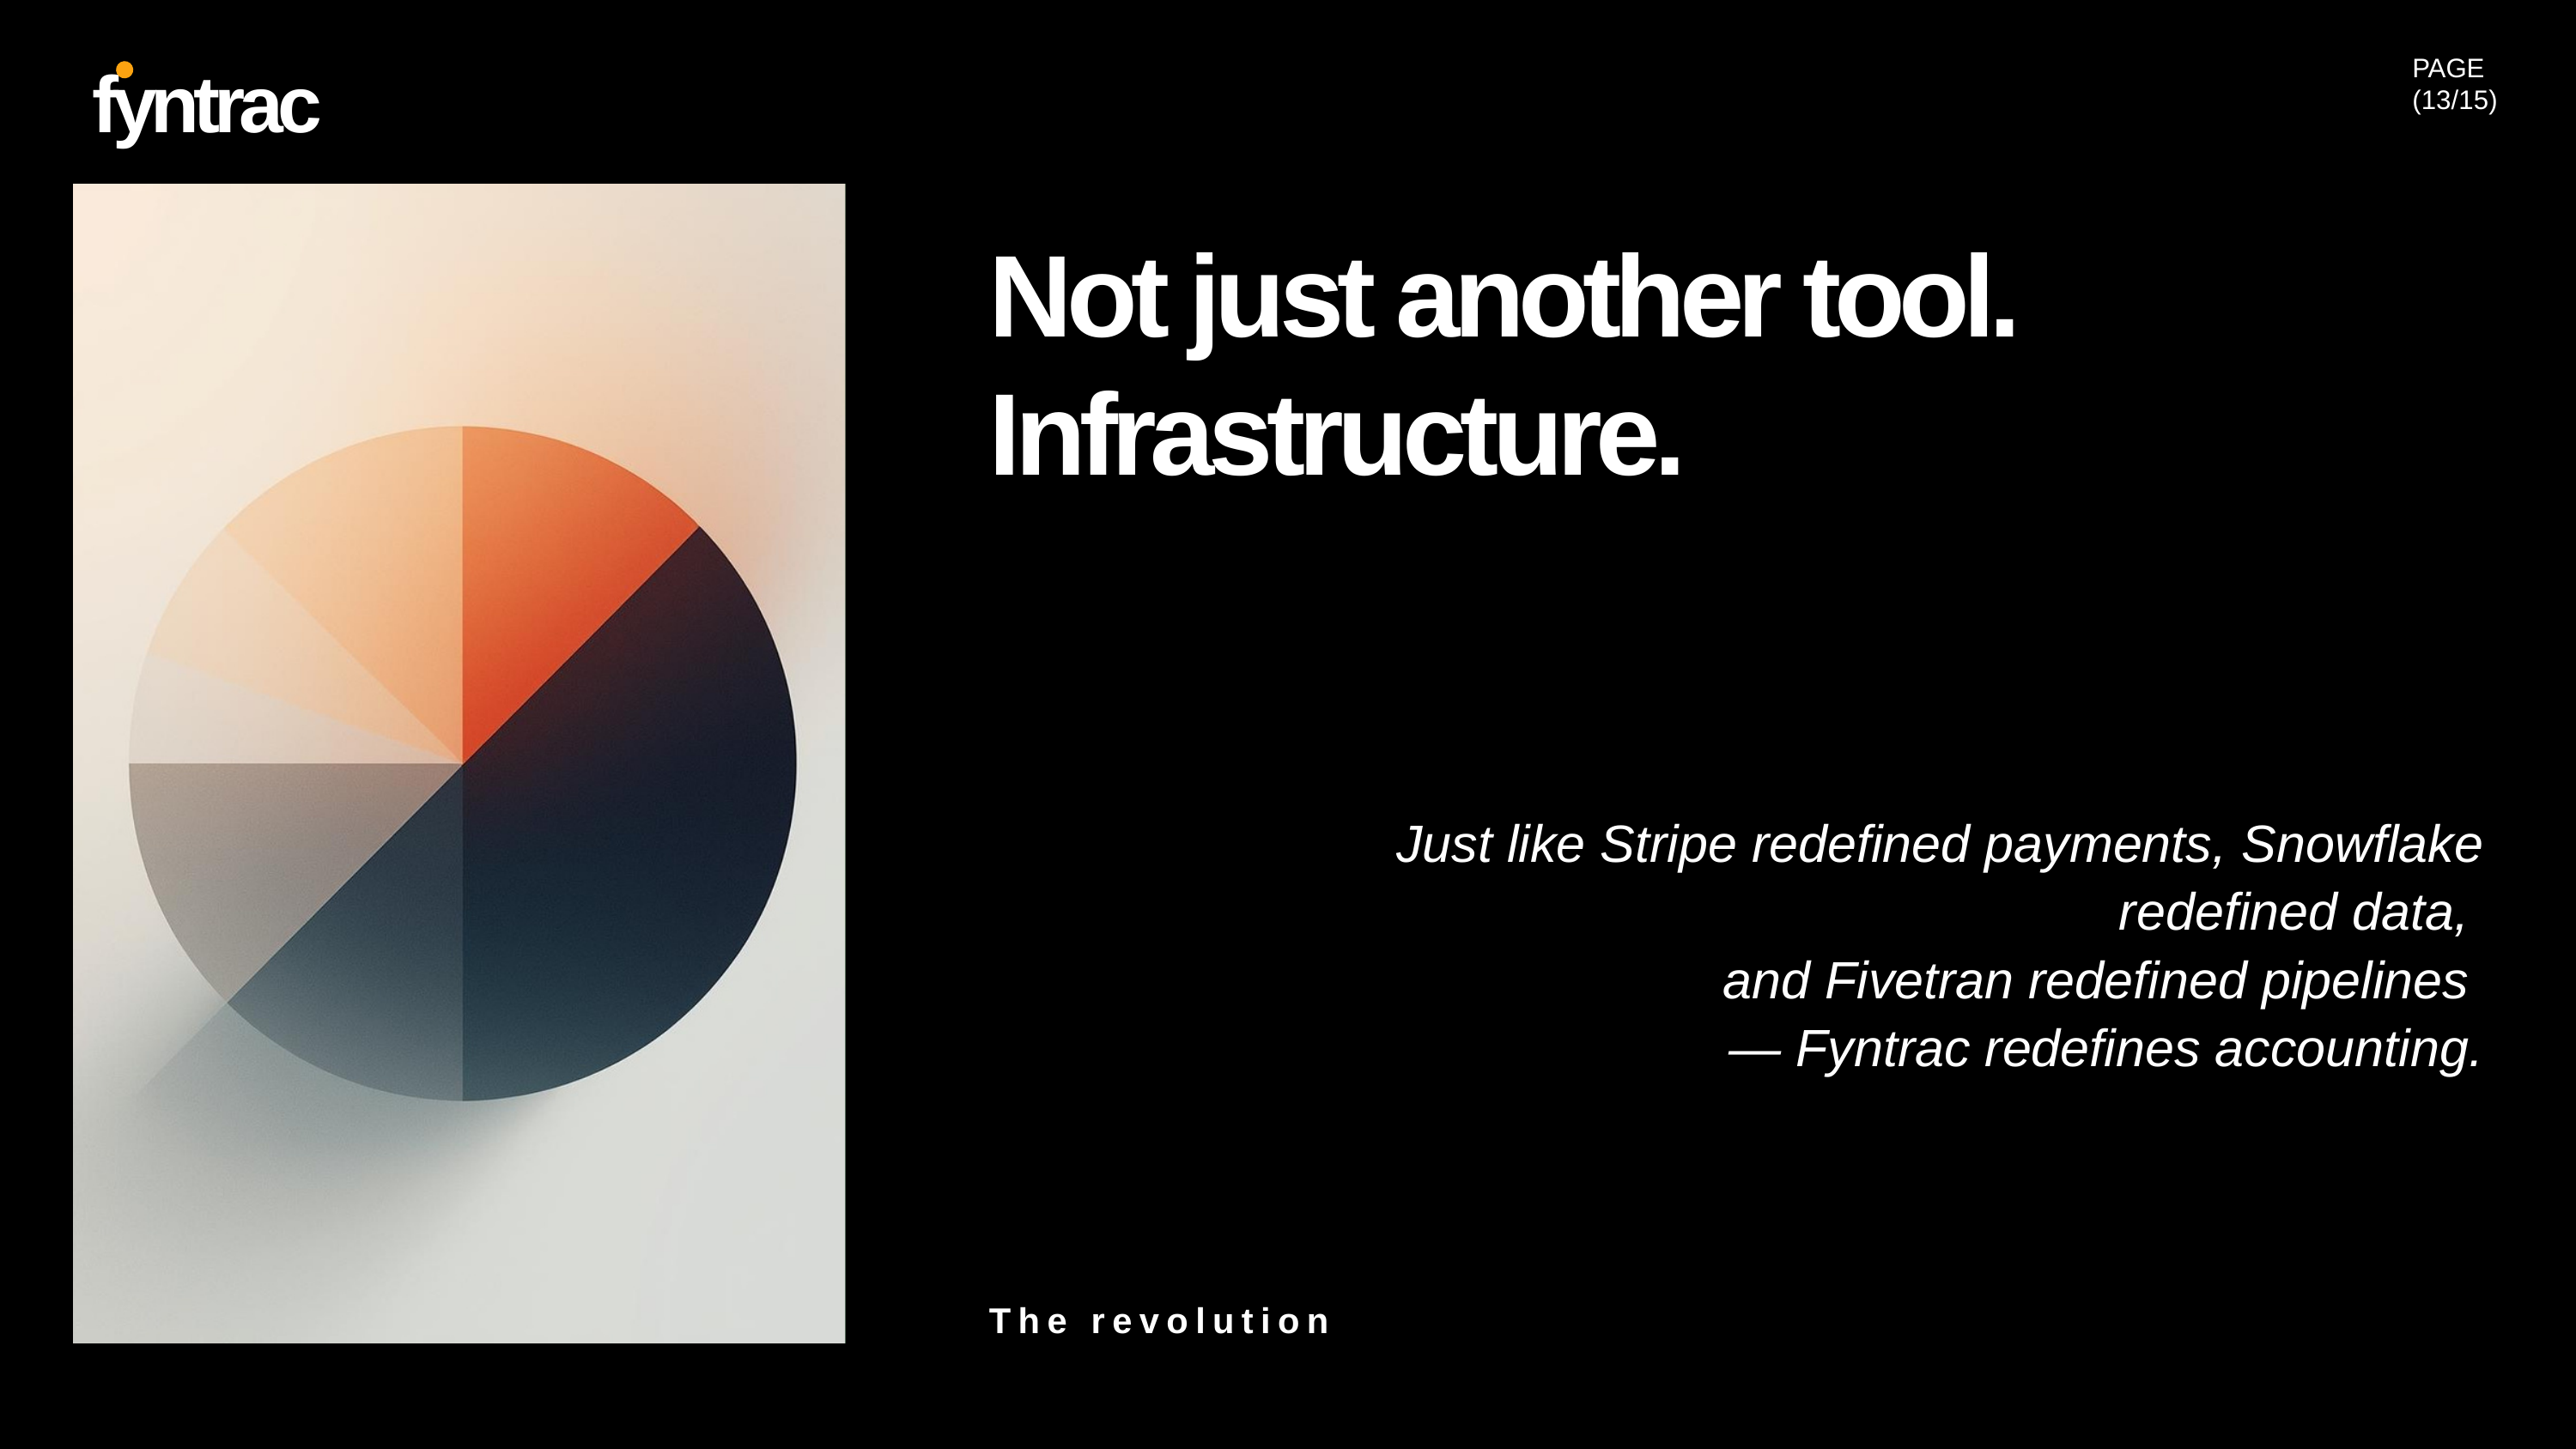

fyntrac

PAGE
(13/15)

Not just another tool. Infrastructure.
Just like Stripe redefined payments, Snowflake redefined data,
and Fivetran redefined pipelines
— Fyntrac redefines accounting.
The revolution